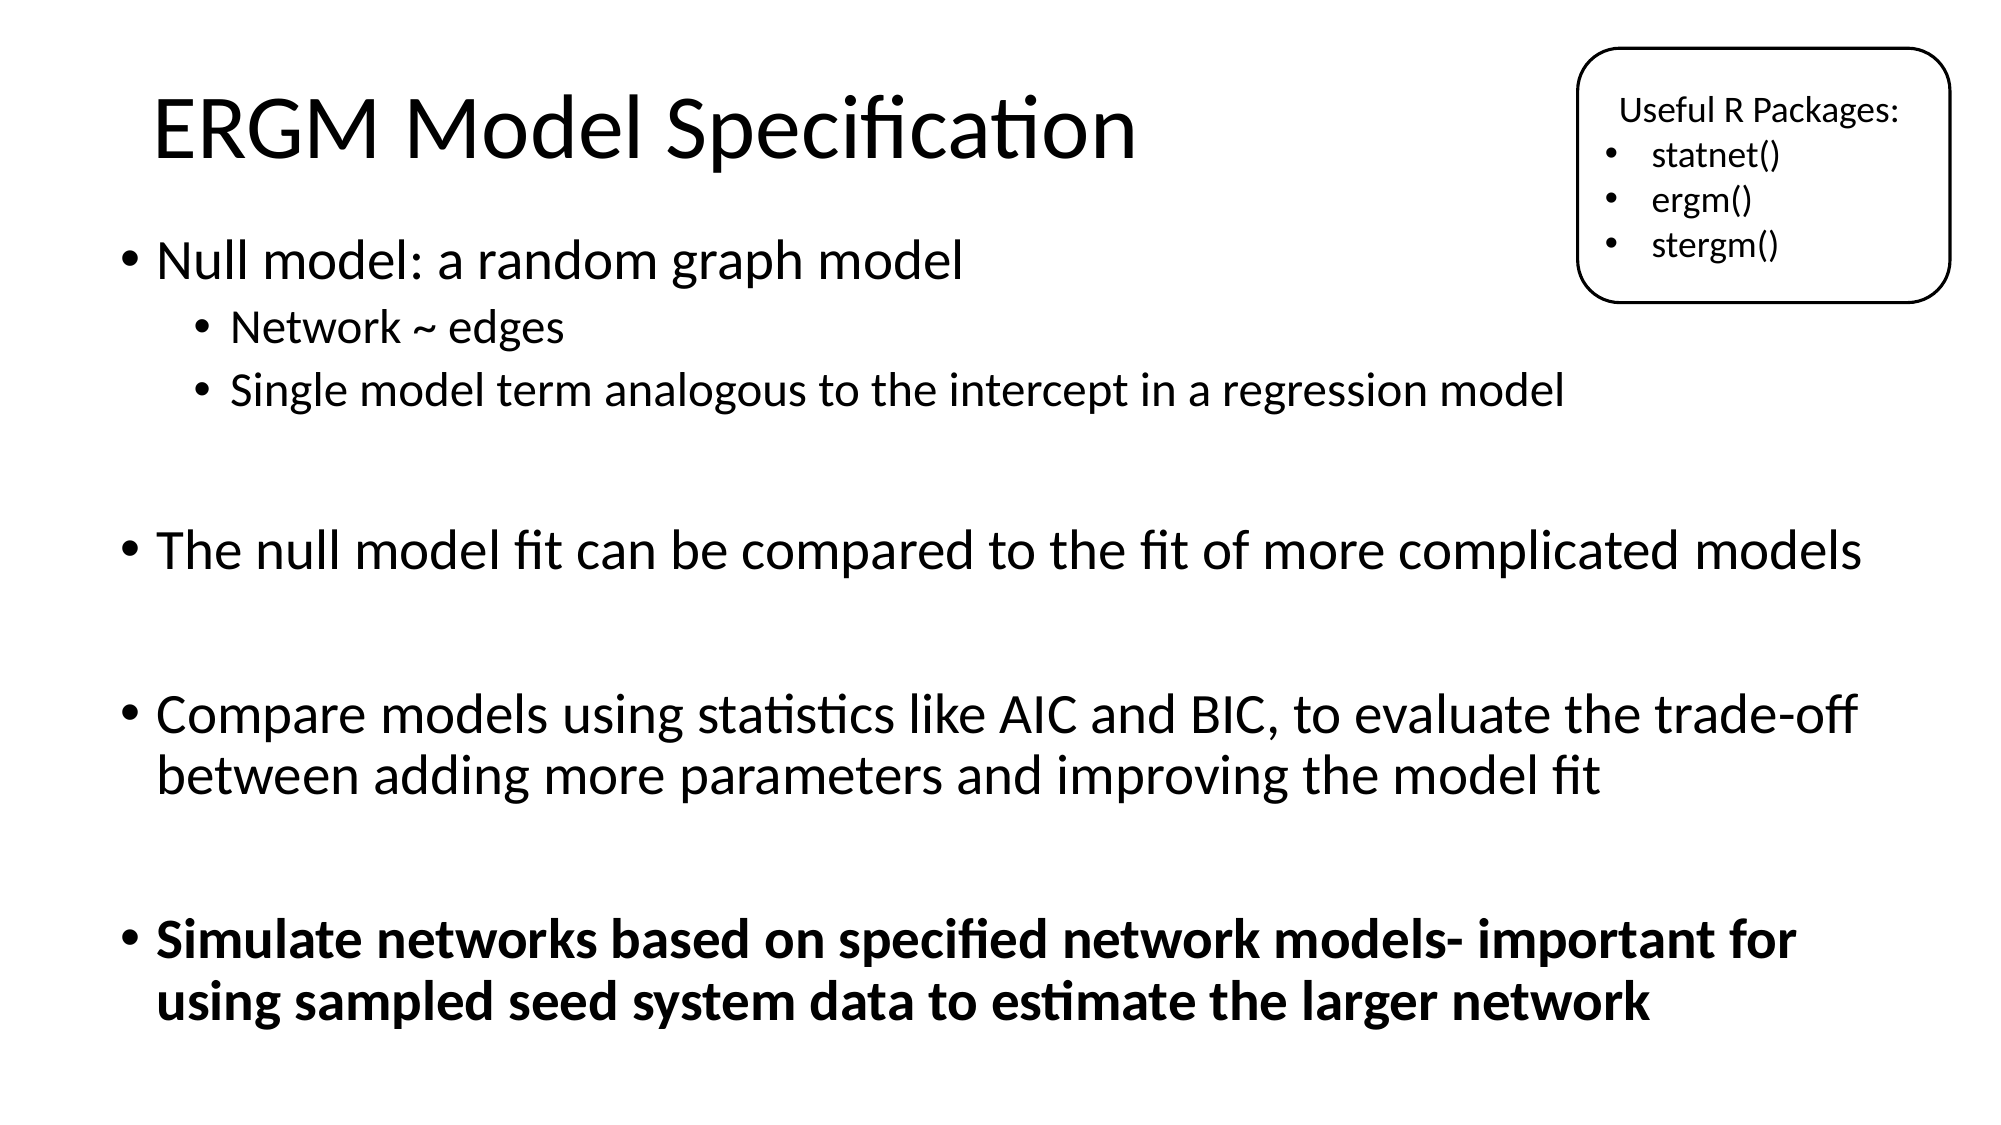

# ERGM Model Specification
Useful R Packages:
statnet()
ergm()
stergm()
Null model: a random graph model
Network ~ edges
Single model term analogous to the intercept in a regression model

The null model fit can be compared to the fit of more complicated models

Compare models using statistics like AIC and BIC, to evaluate the trade-off between adding more parameters and improving the model fit

Simulate networks based on specified network models- important for using sampled seed system data to estimate the larger network